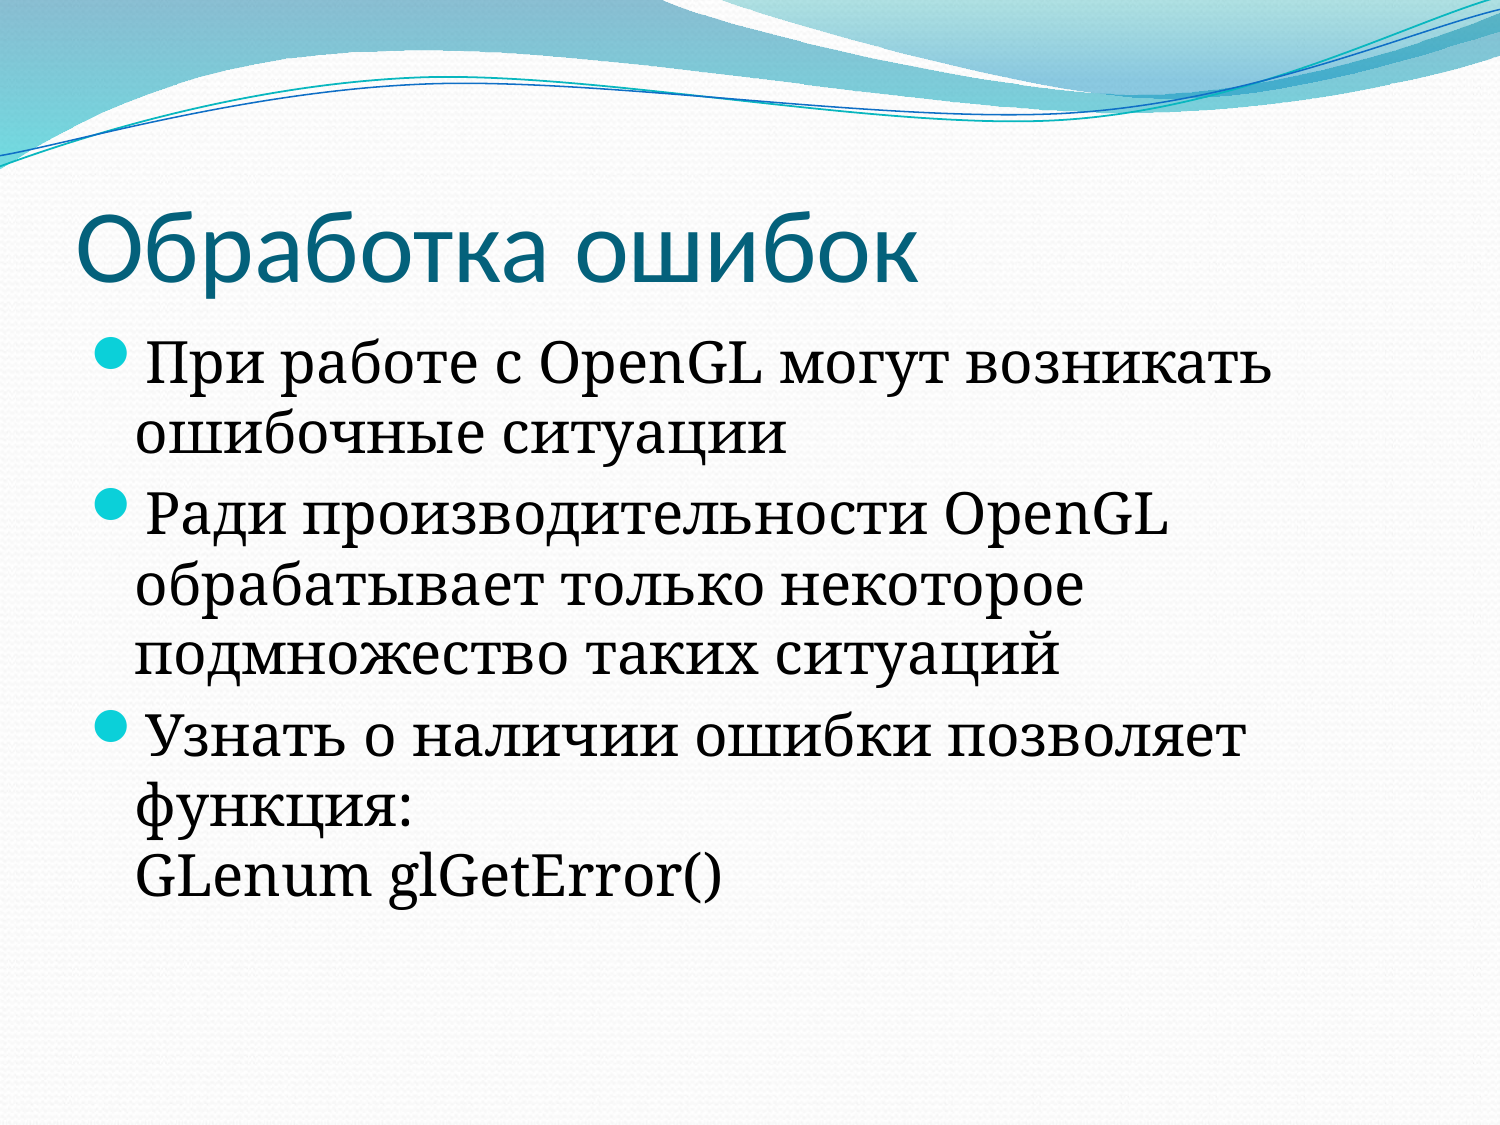

# Обработка ошибок
При работе с OpenGL могут возникать ошибочные ситуации
Ради производительности OpenGL обрабатывает только некоторое подмножество таких ситуаций
Узнать о наличии ошибки позволяет функция:
GLenum glGetError()